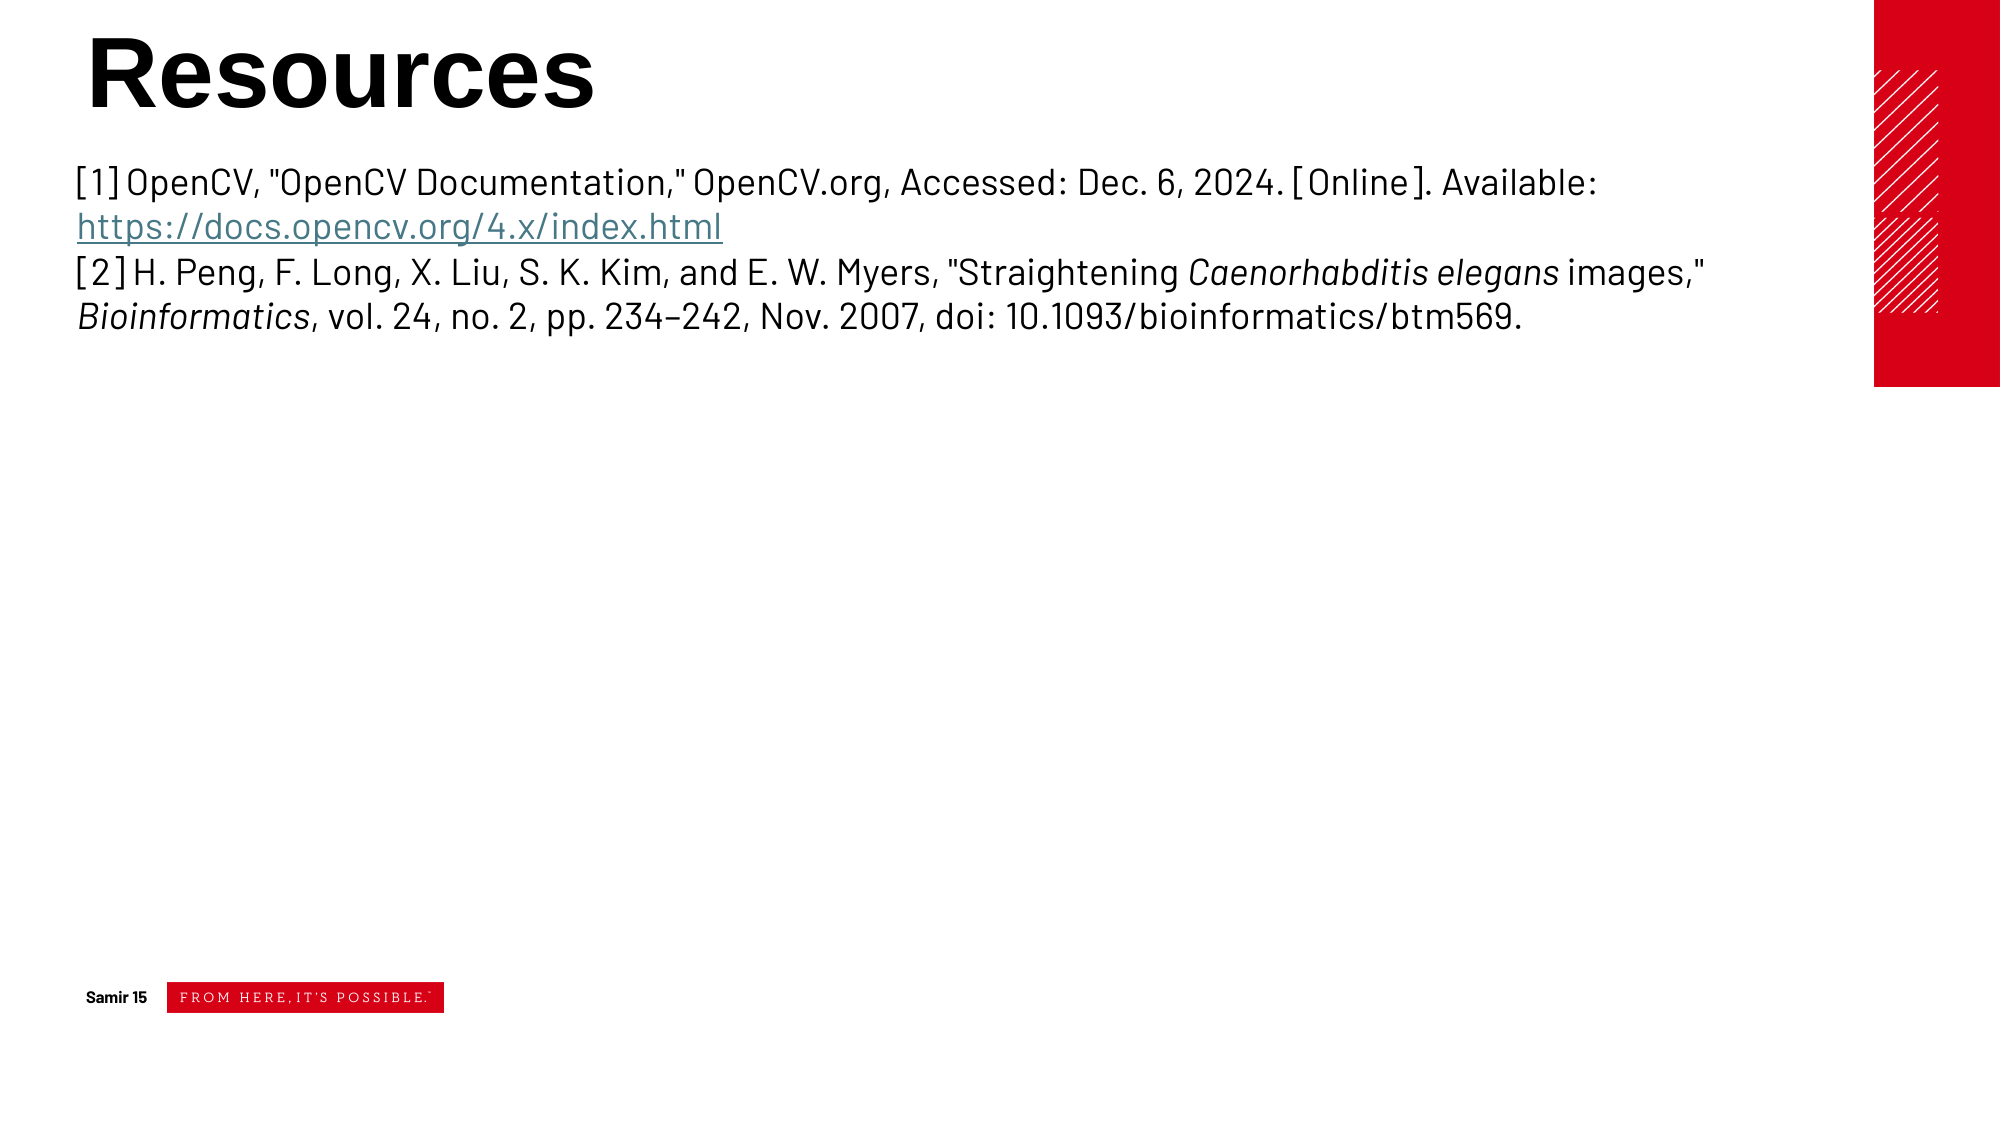

Resources
[1] OpenCV, "OpenCV Documentation," OpenCV.org, Accessed: Dec. 6, 2024. [Online]. Available:https://docs.opencv.org/4.x/index.html
[2] H. Peng, F. Long, X. Liu, S. K. Kim, and E. W. Myers, "Straightening Caenorhabditis elegans images," Bioinformatics, vol. 24, no. 2, pp. 234–242, Nov. 2007, doi: 10.1093/bioinformatics/btm569.
Samir 15